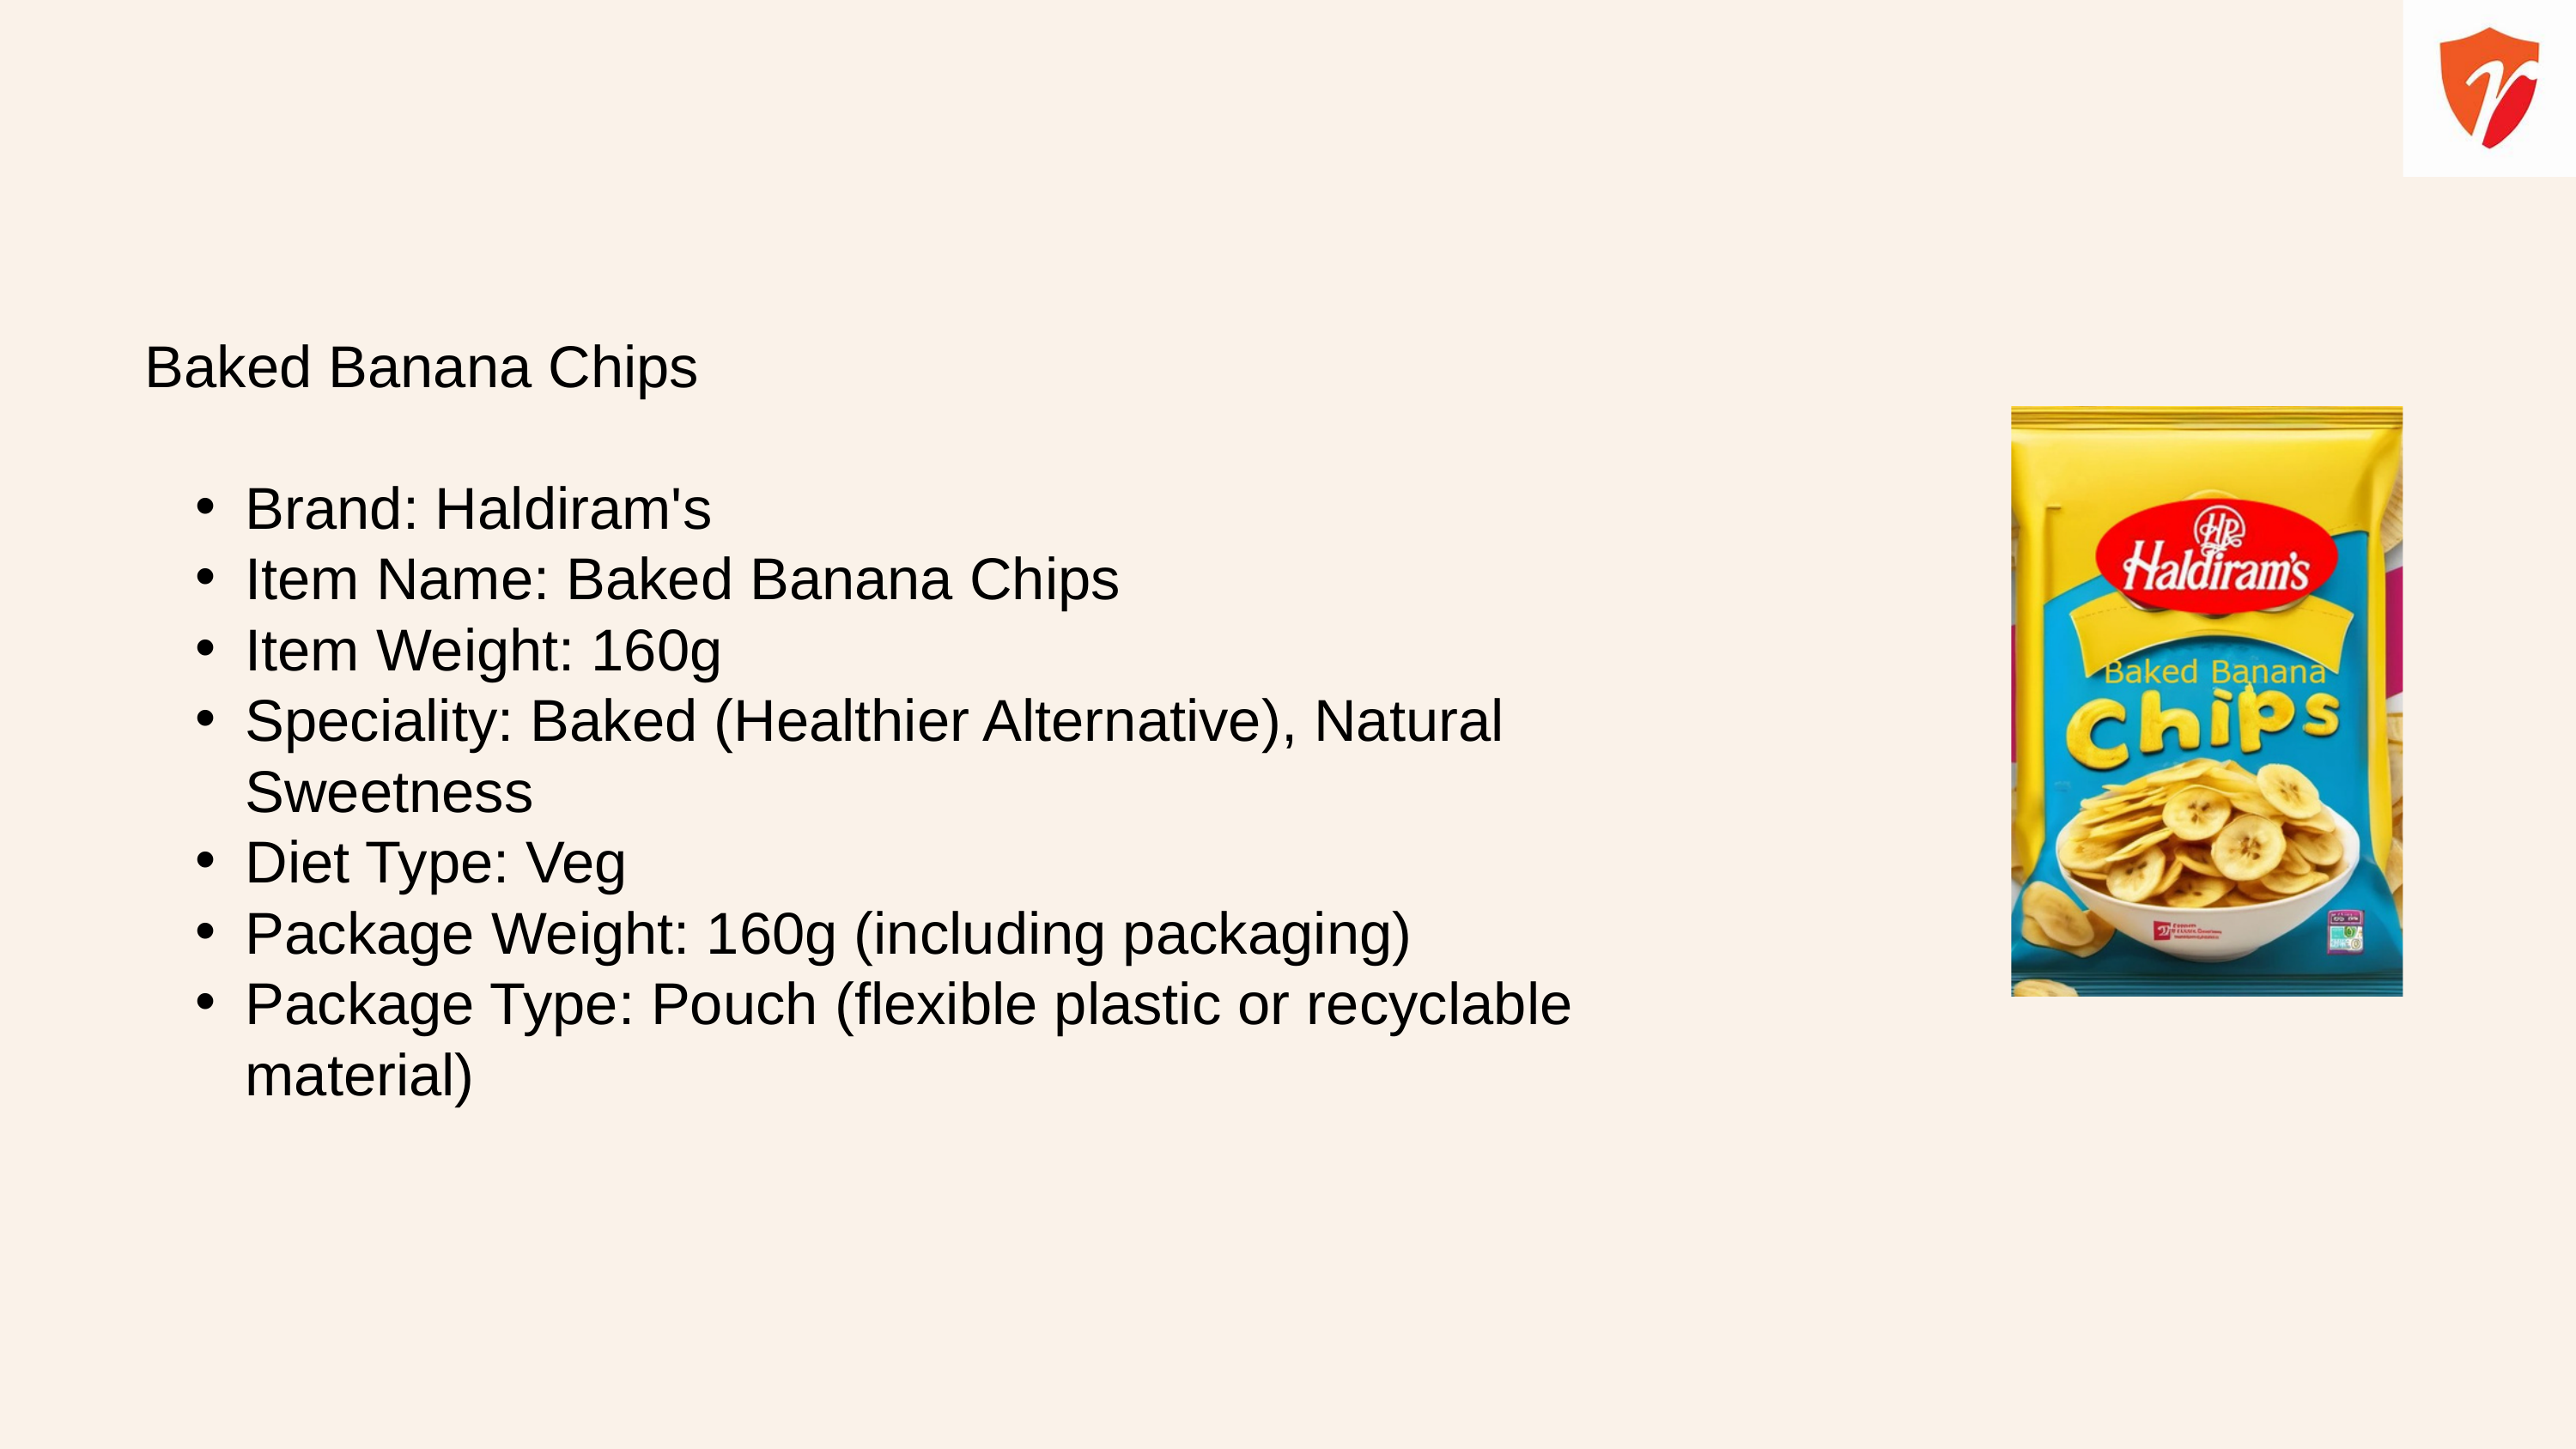

Baked Banana Chips

Brand: Haldiram's
Item Name: Baked Banana Chips
Item Weight: 160g
Speciality: Baked (Healthier Alternative), Natural Sweetness
Diet Type: Veg
Package Weight: 160g (including packaging)
Package Type: Pouch (flexible plastic or recyclable material)